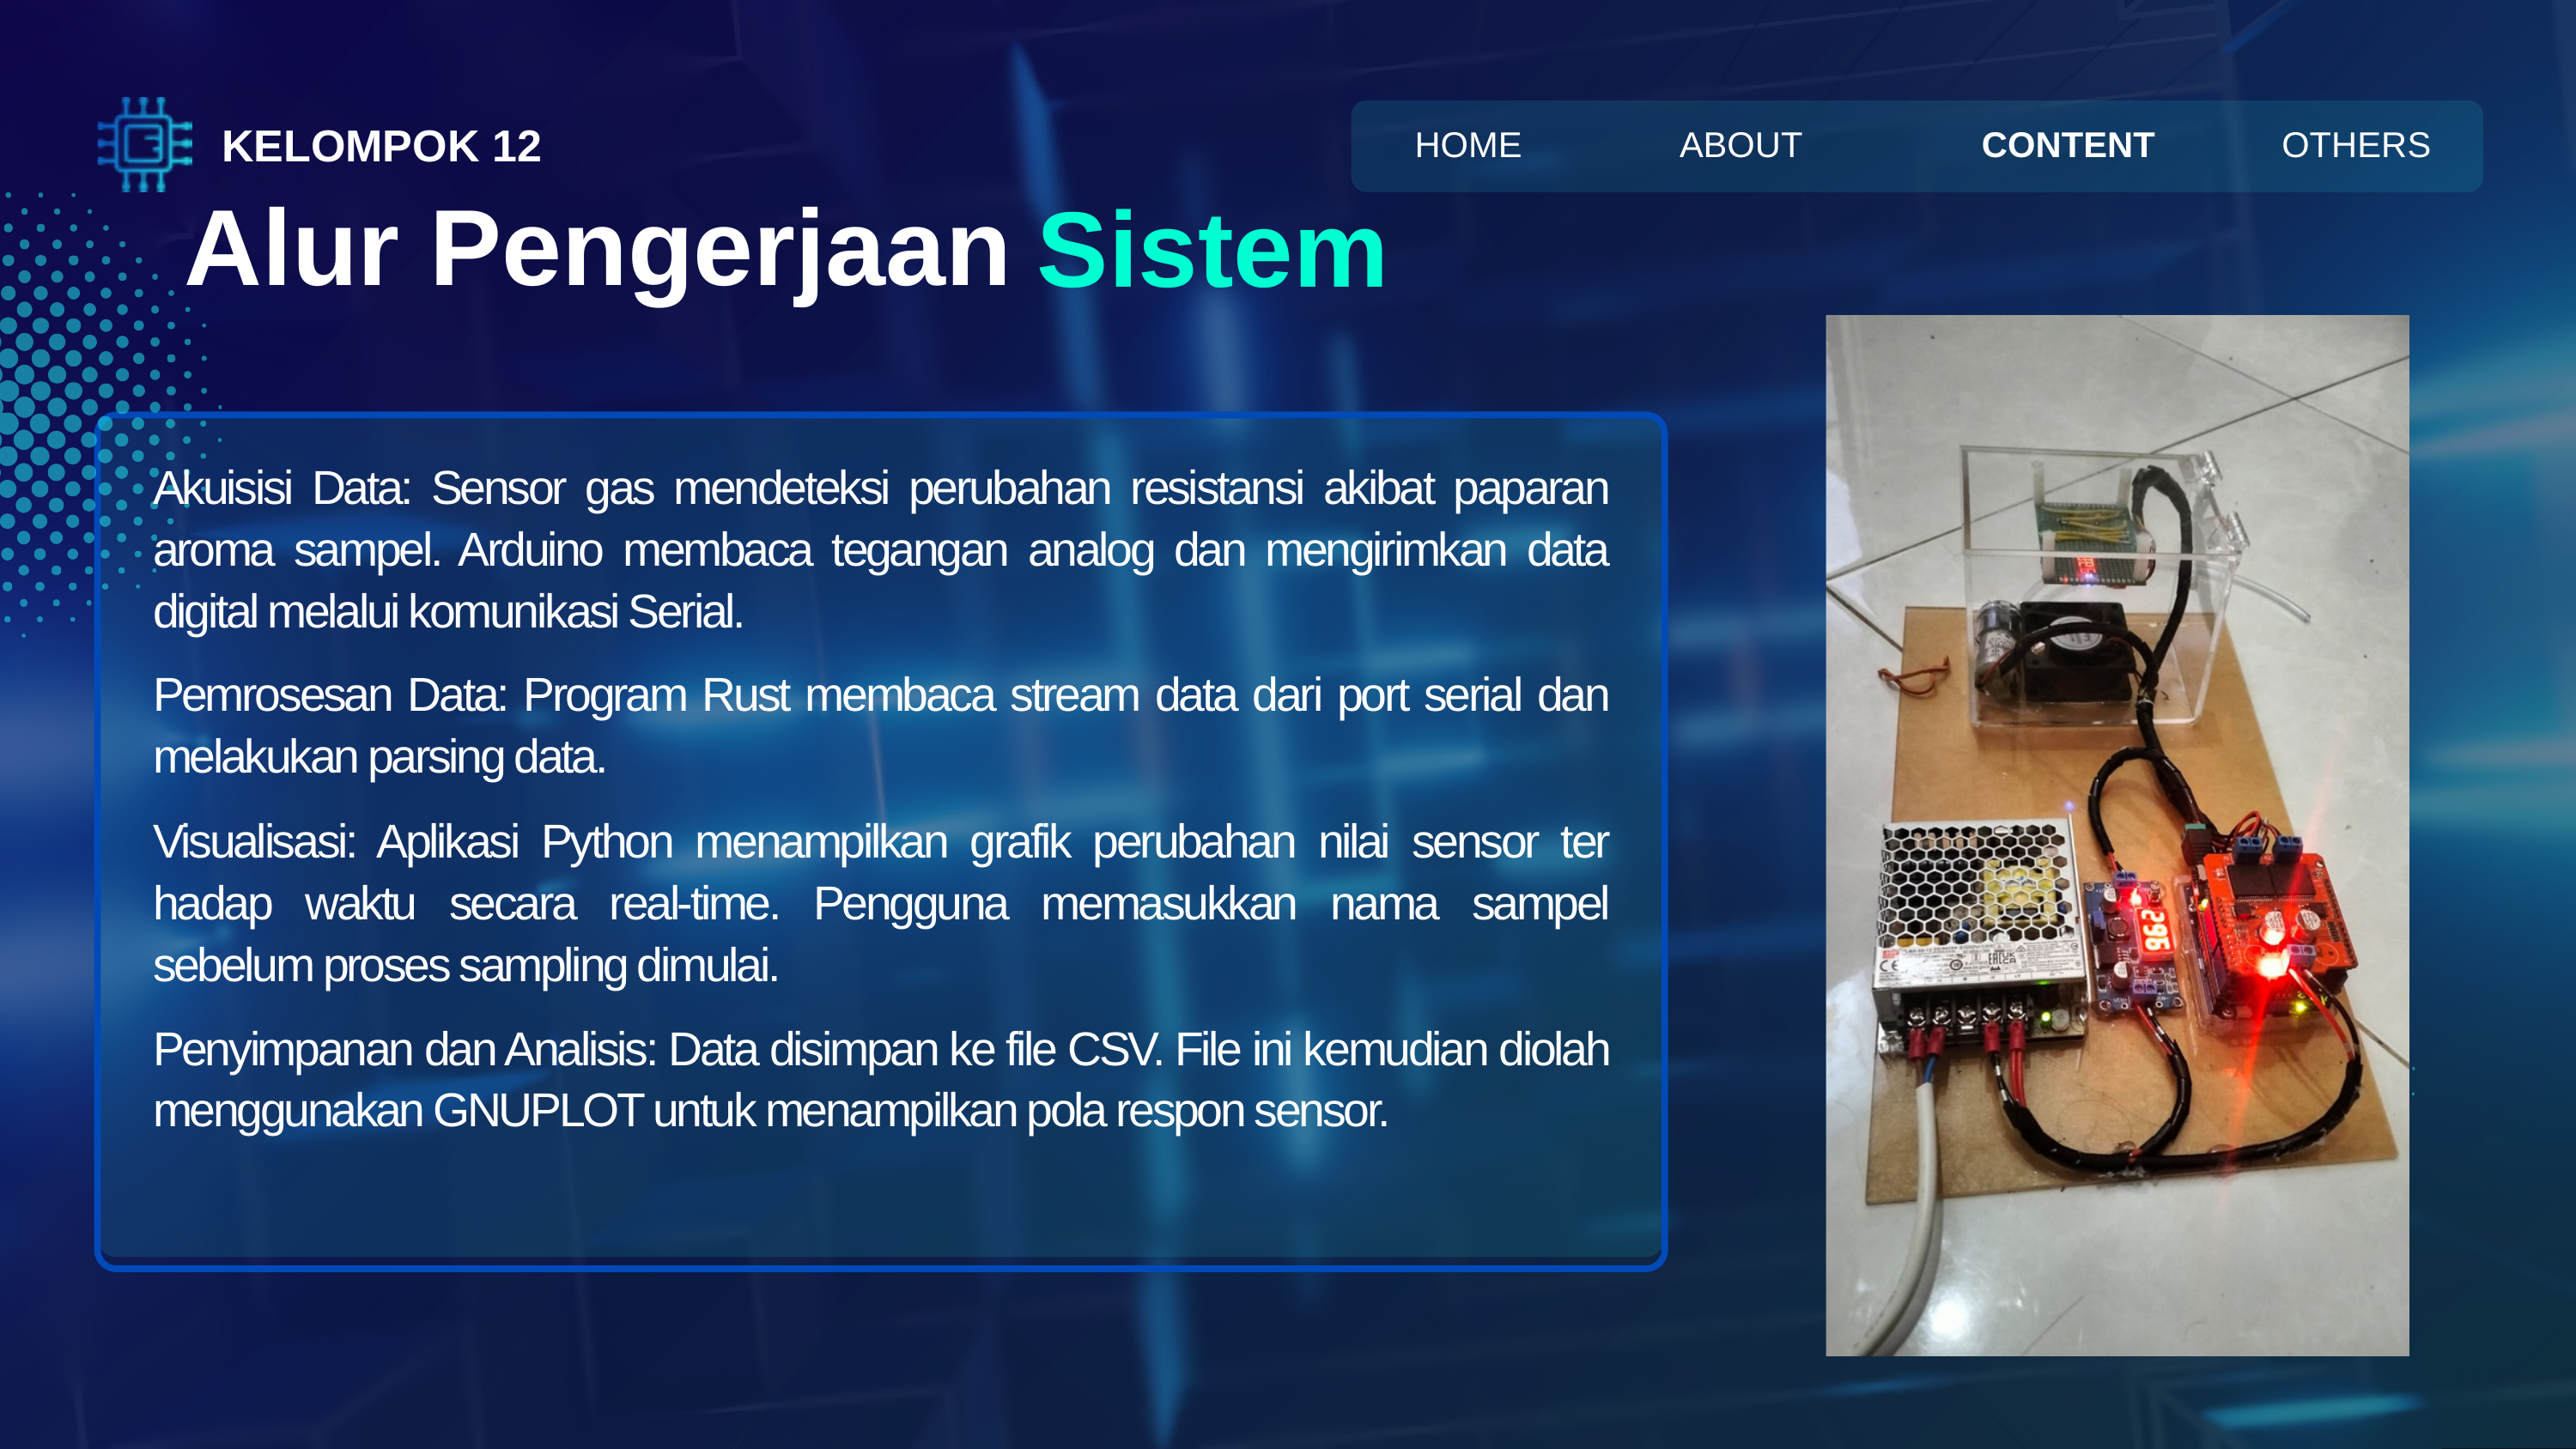

KELOMPOK 12
HOME
ABOUT
CONTENT
OTHERS
Alur Pengerjaan
Sistem

Akuisisi Data: Sensor gas mendeteksi perubahan resistansi akibat paparan aroma sampel. Arduino membaca tegangan analog dan mengirimkan data digital melalui komunikasi Serial.
Pemrosesan Data: Program Rust membaca stream data dari port serial dan melakukan parsing data.
Visualisasi: Aplikasi Python menampilkan grafik perubahan nilai sensor ter hadap waktu secara real-time. Pengguna memasukkan nama sampel sebelum proses sampling dimulai.

Penyimpanan dan Analisis: Data disimpan ke file CSV. File ini kemudian diolah menggunakan GNUPLOT untuk menampilkan pola respon sensor.